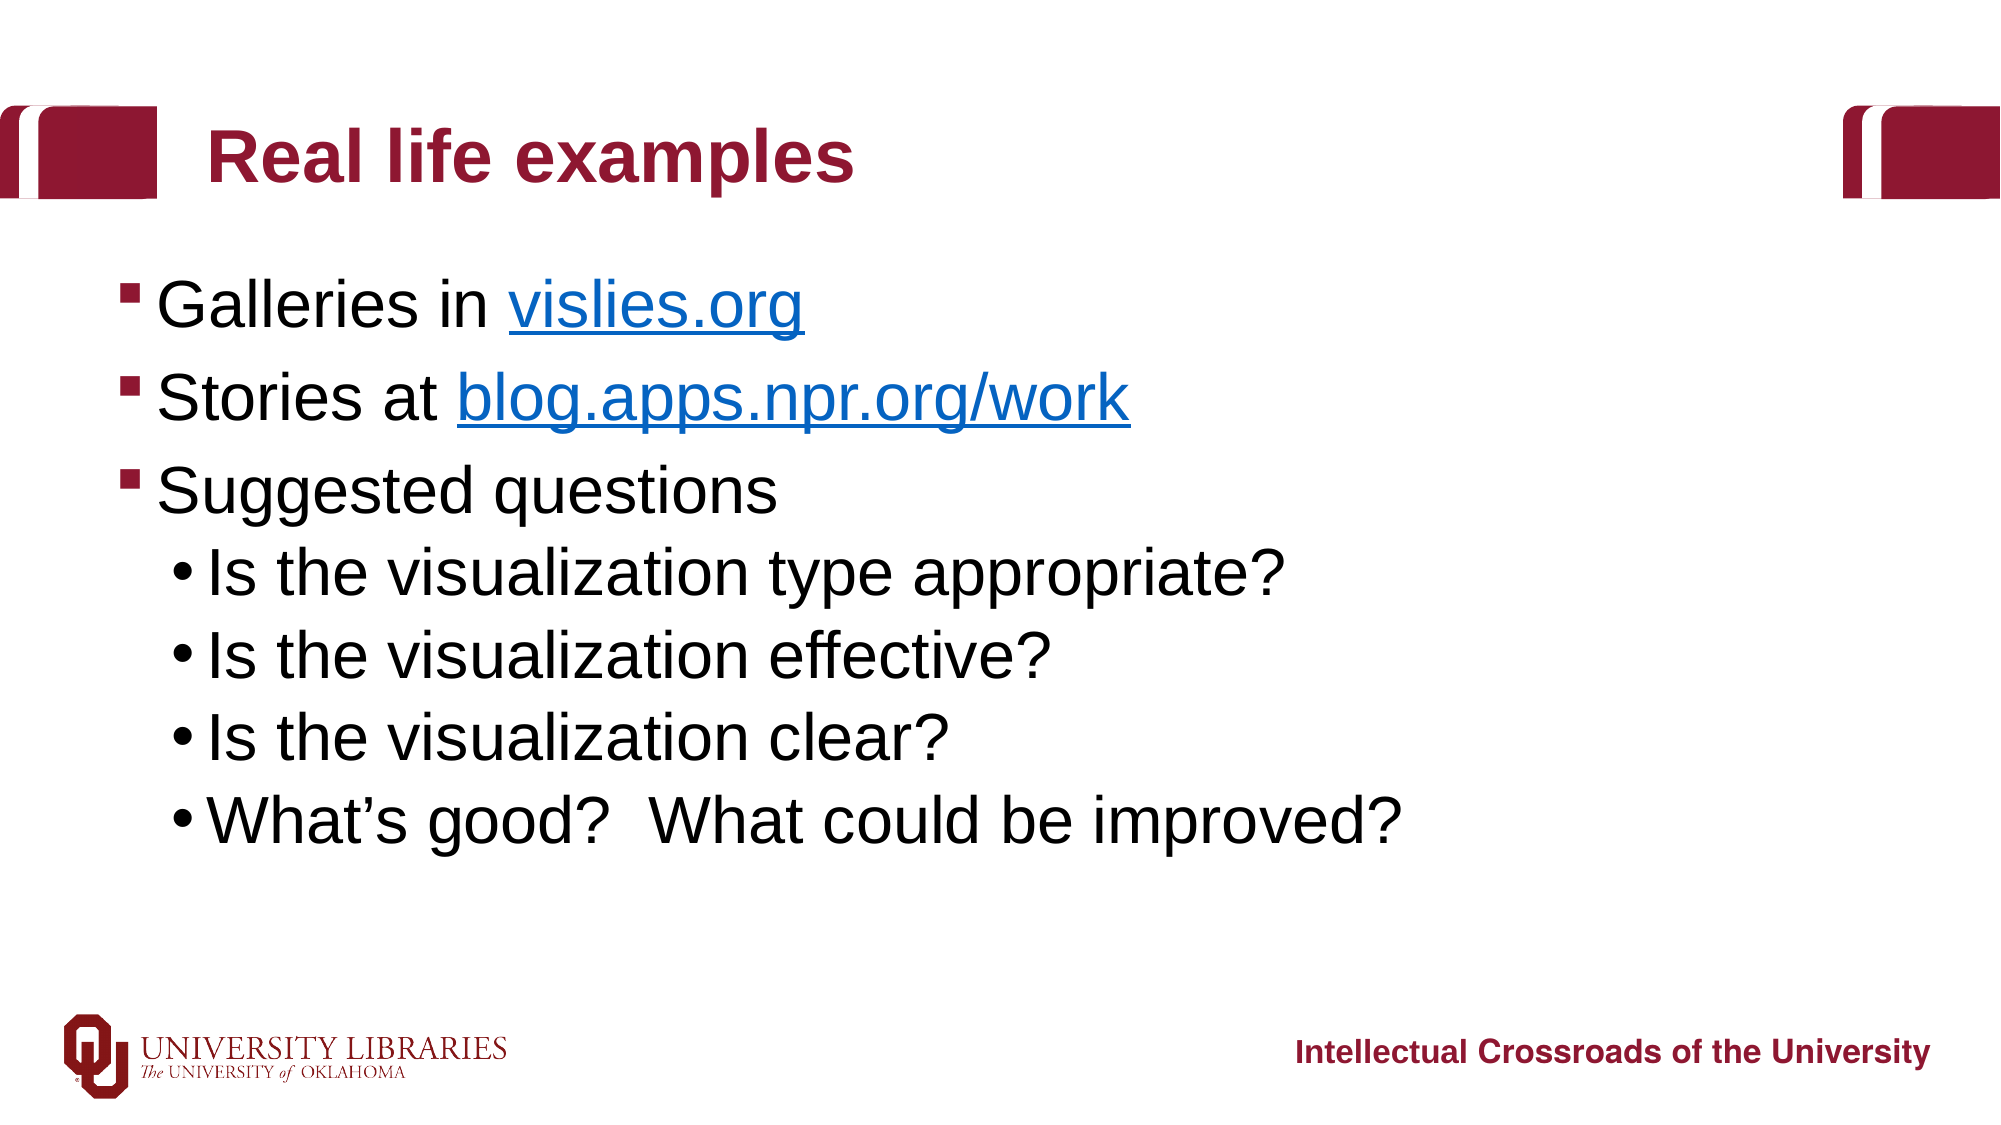

# Real life examples
Galleries in vislies.org
Stories at blog.apps.npr.org/work
Suggested questions
Is the visualization type appropriate?
Is the visualization effective?
Is the visualization clear?
What’s good?  What could be improved?